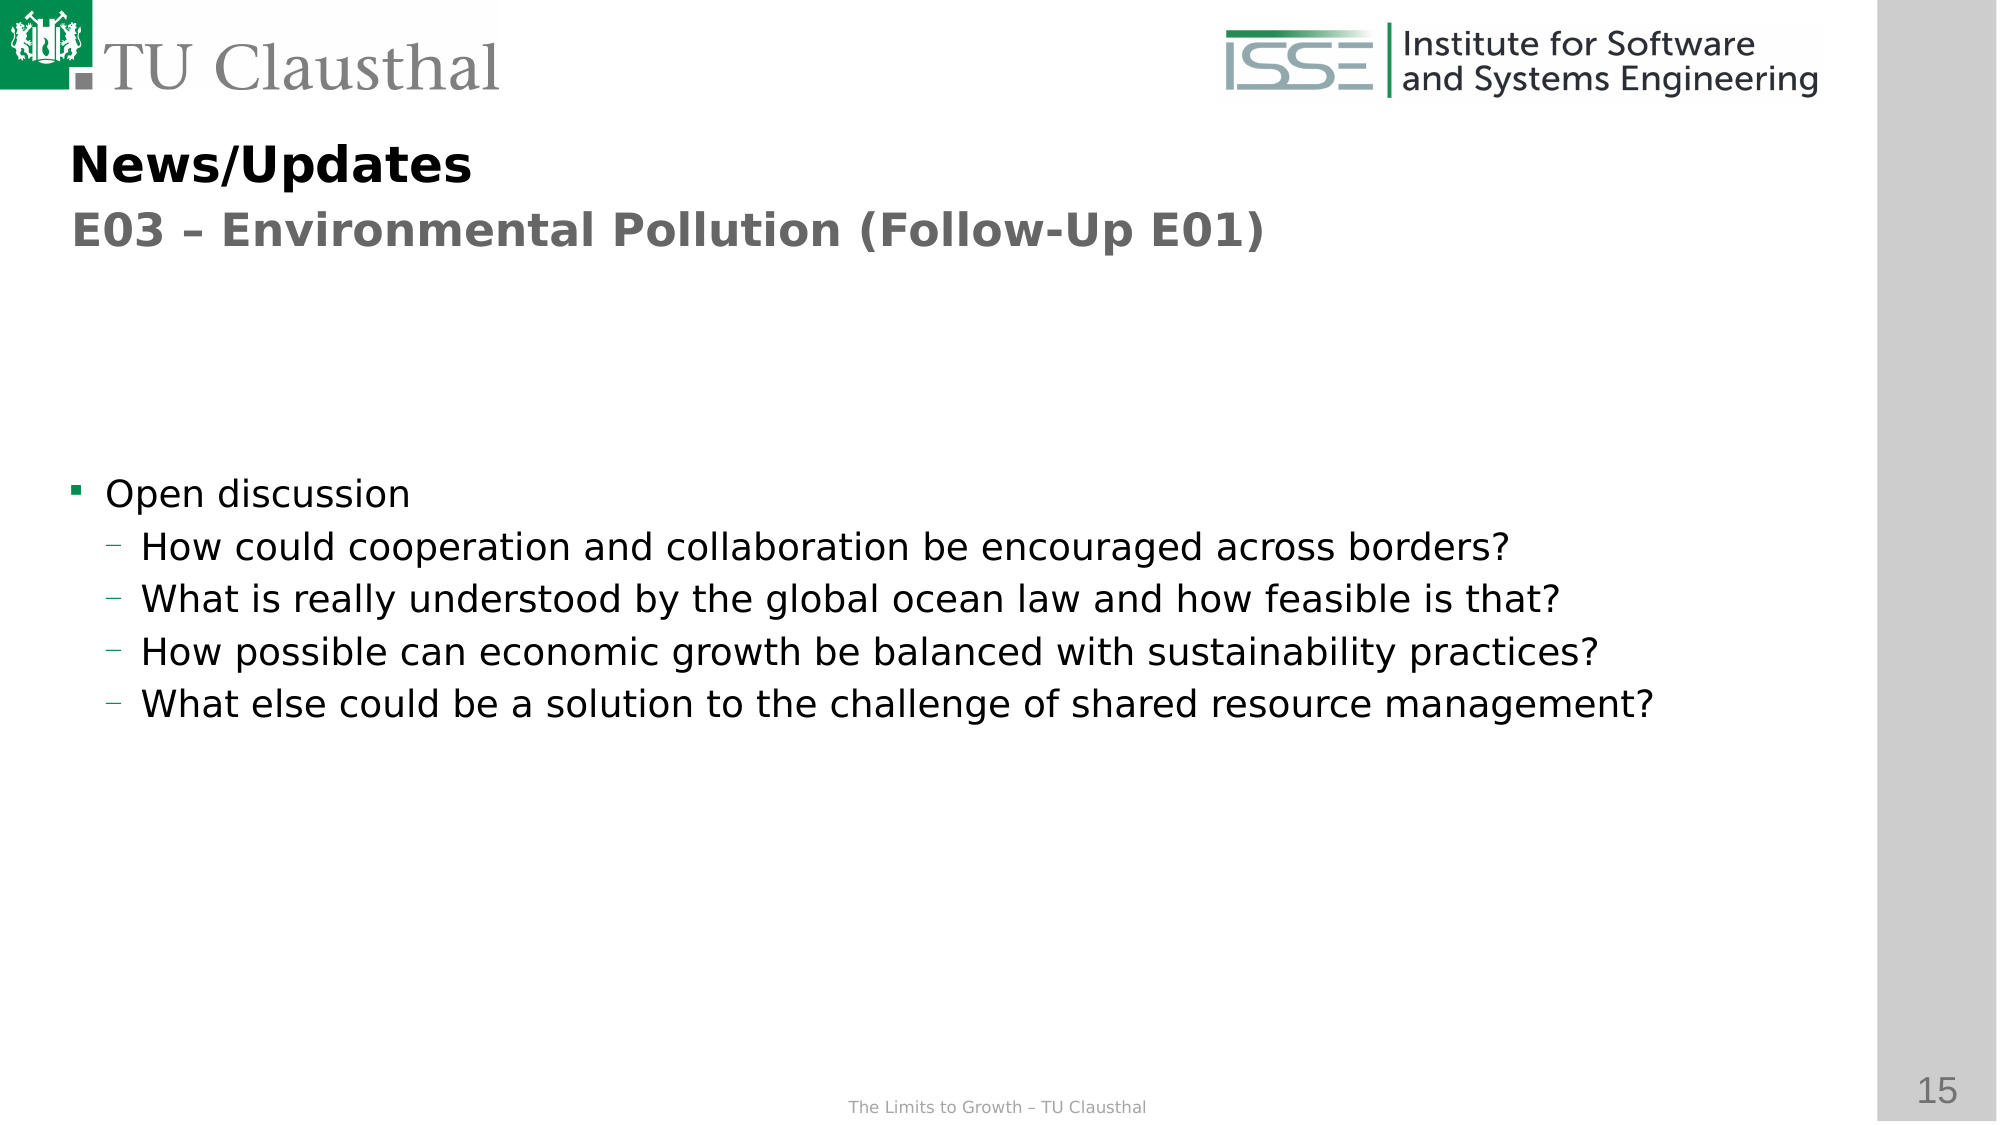

News/Updates
E03 – Environmental Pollution (Follow-Up E01)

Open discussion
How could cooperation and collaboration be encouraged across borders?
What is really understood by the global ocean law and how feasible is that?
How possible can economic growth be balanced with sustainability practices?
What else could be a solution to the challenge of shared resource management?
Crossing these boundaries increases uncertainties about humanity's future and the risk of severe or irreversible environmental changes